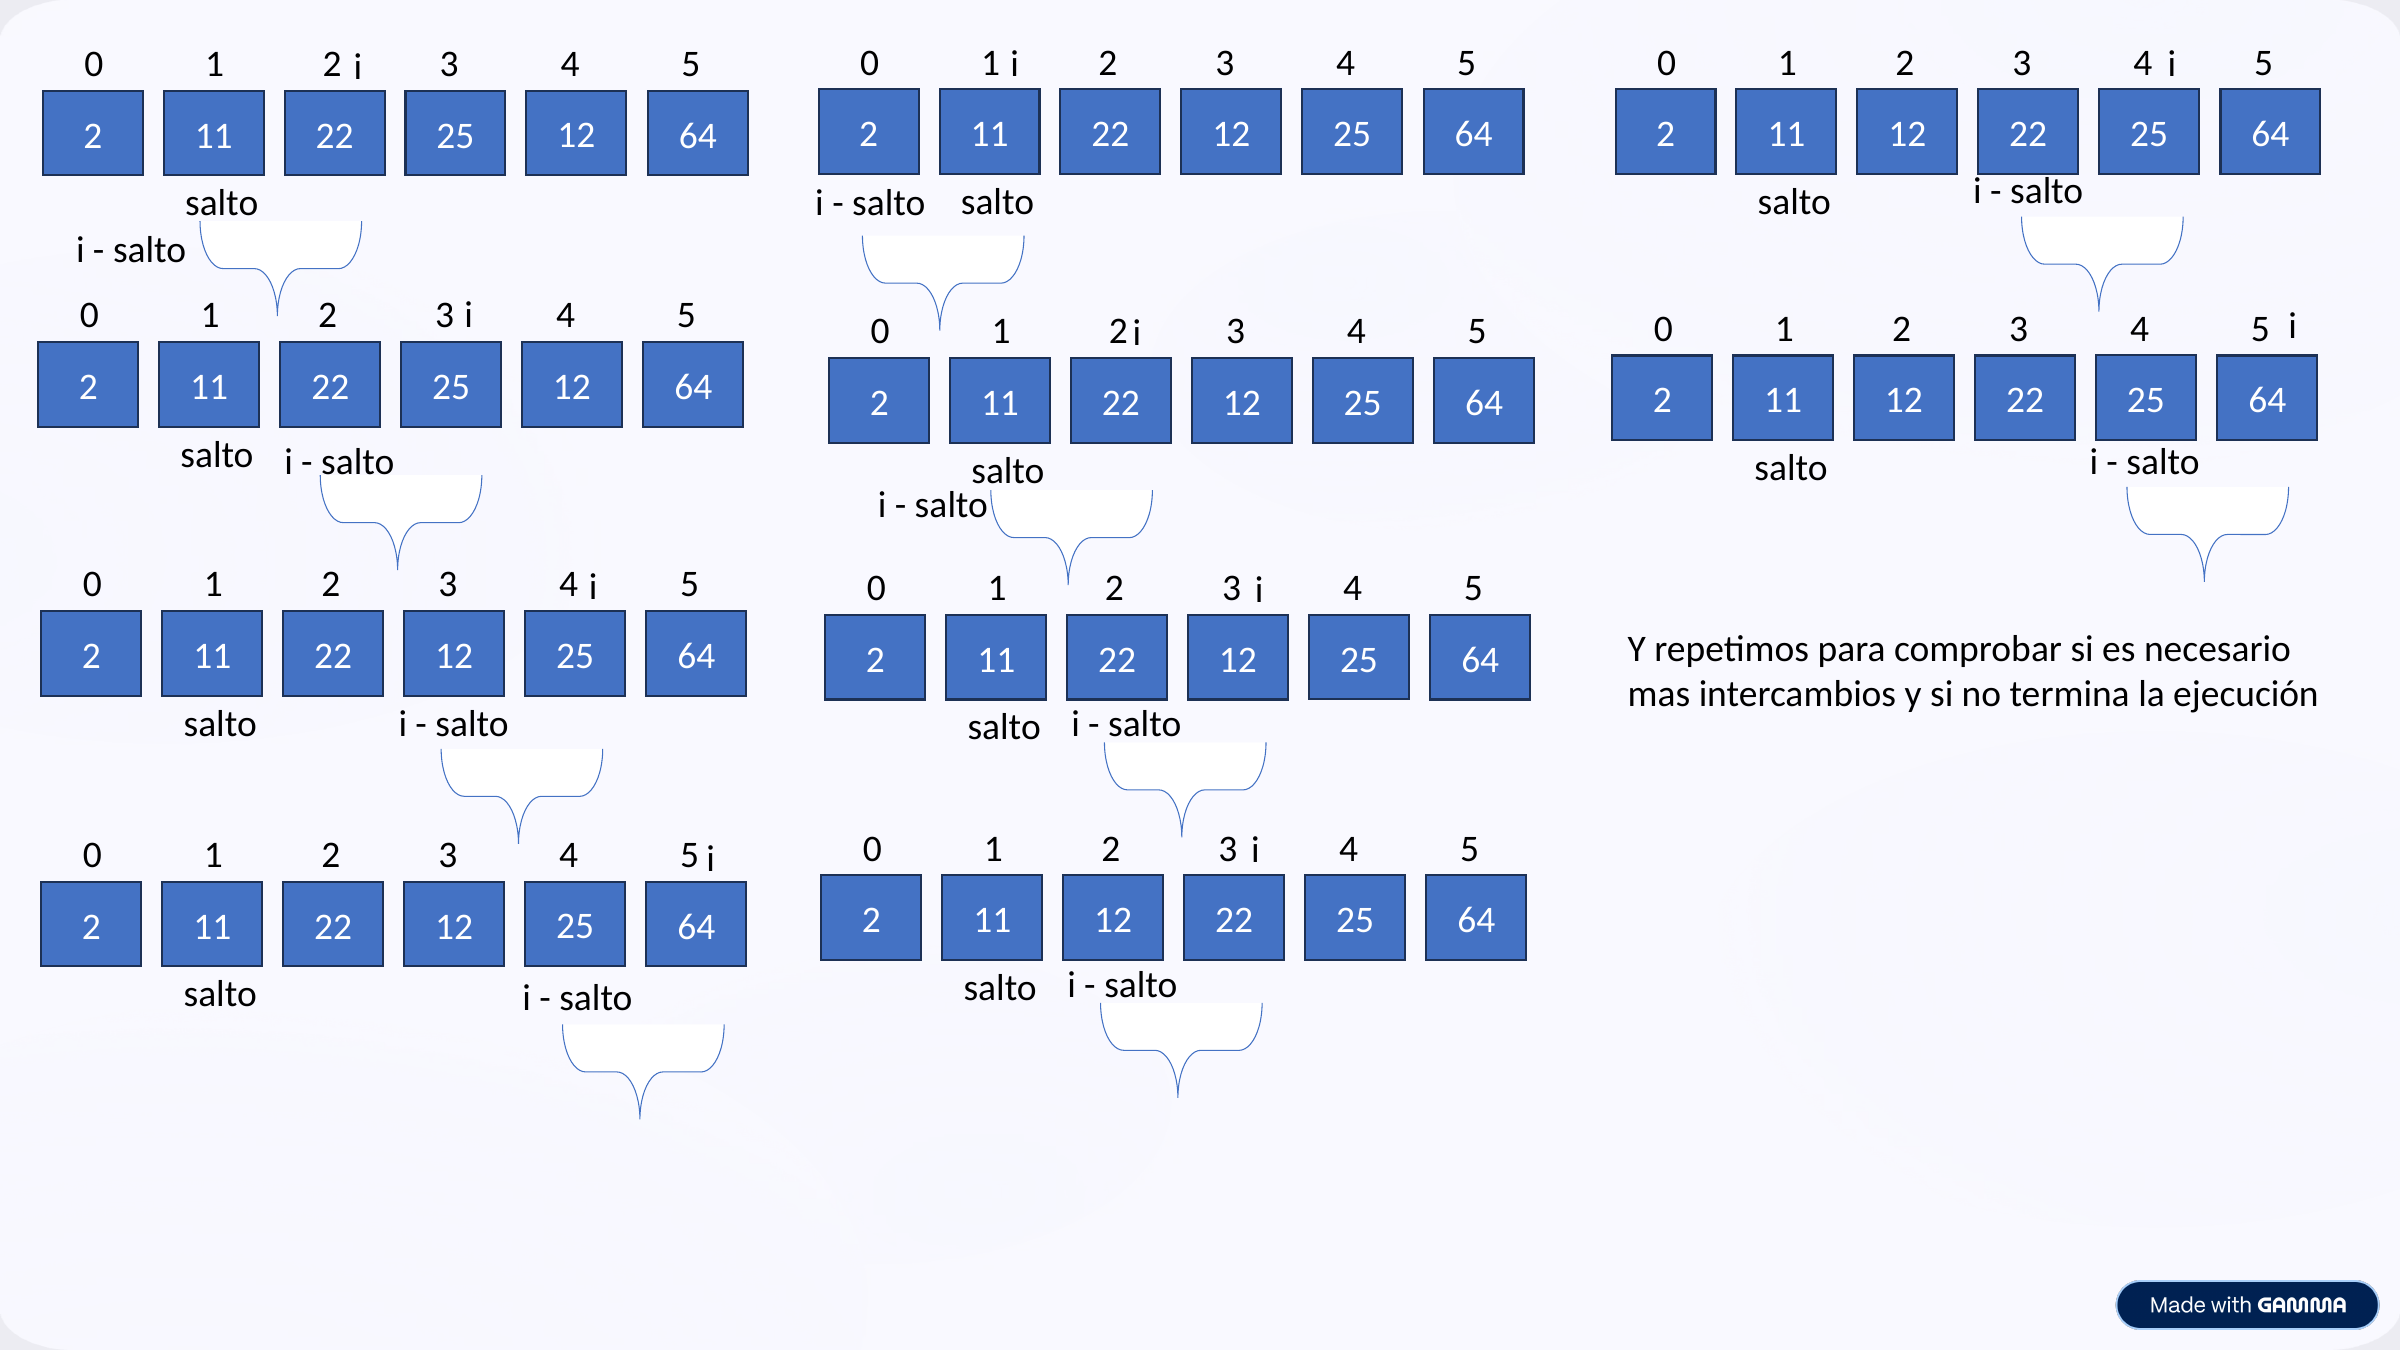

0
1
2
3
4
5
0
1
2
3
4
5
0
1
2
3
4
5
 i
 i
 i
25
25
12
2
11
22
64
22
2
11
12
64
12
25
2
11
22
64
i - salto
 salto
 salto
 salto
i - salto

i - salto
 i
0
1
2
3
4
5
 i
0
1
2
3
4
5
0
1
2
3
4
5
 i
12
25
2
11
22
64
25
22
2
11
12
64
25
12
2
11
22
64
 salto
i - salto
i - salto
 salto
 salto

i - salto
0
1
2
3
4
5
 i
0
1
2
3
4
5
 i
25
12
2
11
22
64
25
12
2
11
22
64
Y repetimos para comprobar si es necesario
mas intercambios y si no termina la ejecución
 salto
i - salto
i - salto
 salto

0
1
2
3
4
5
 i
0
1
2
3
4
5
 i
25
22
2
11
12
64
25
12
2
11
22
64
i - salto
 salto
 salto
i - salto